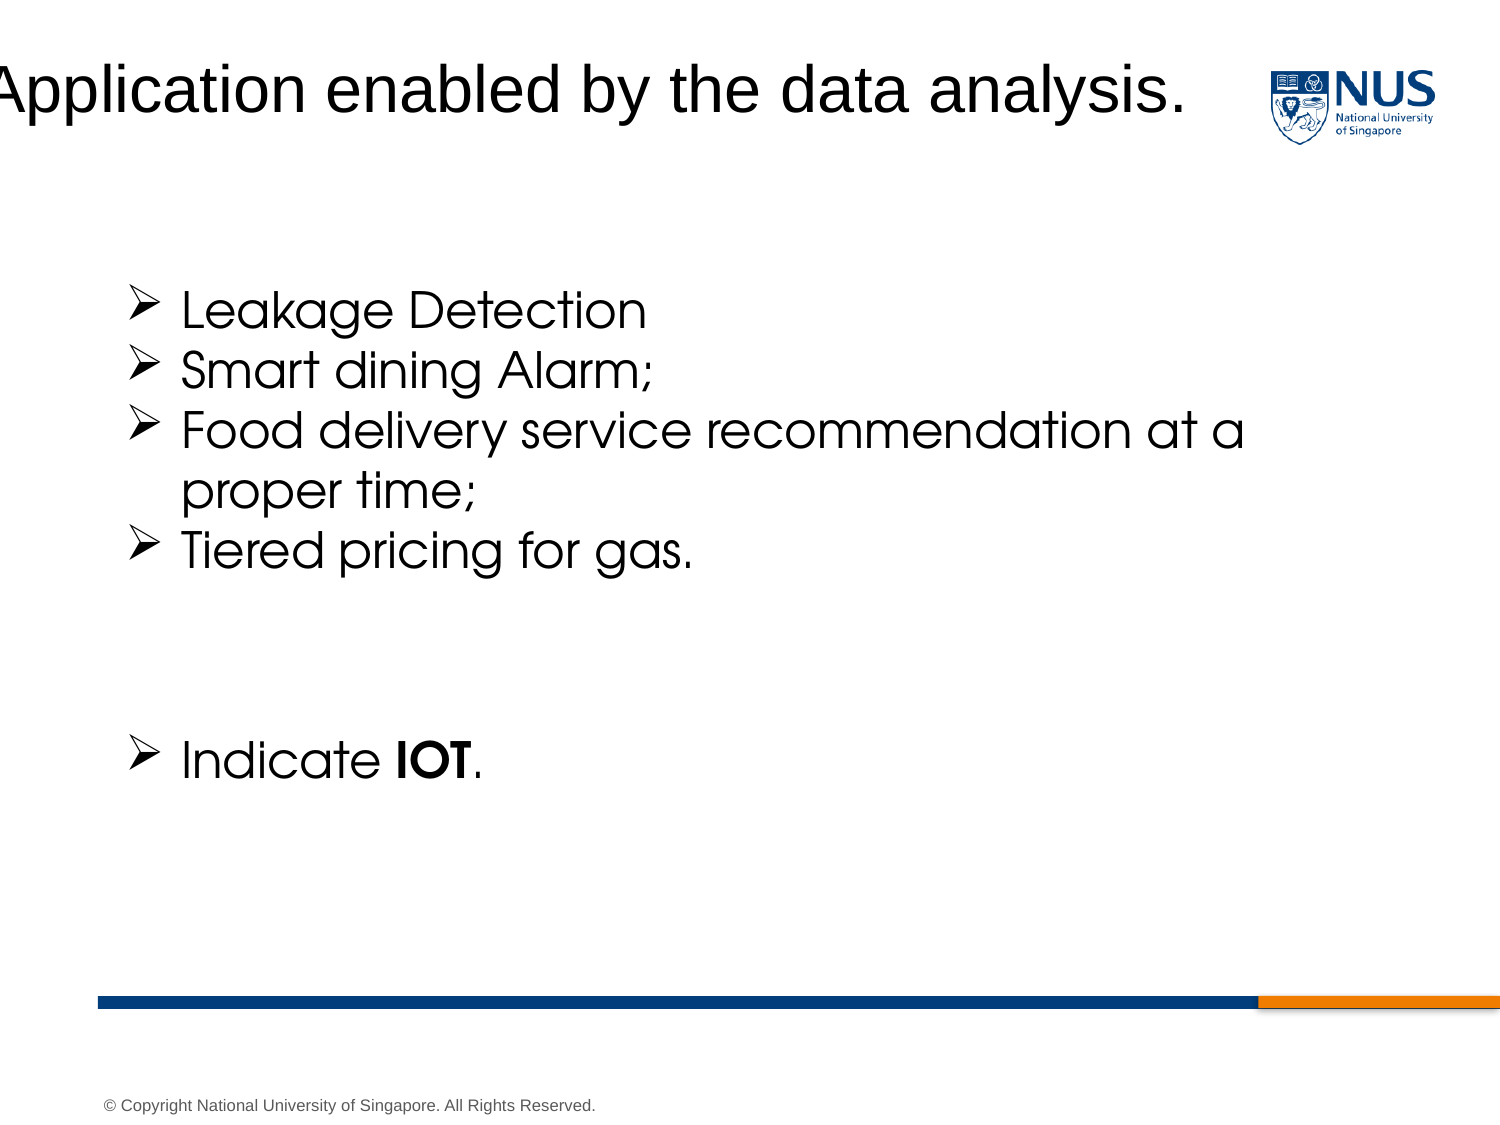

Application enabled by the data analysis.
Leakage Detection
Smart dining Alarm;
Food delivery service recommendation at a proper time;
Tiered pricing for gas.
Indicate IOT.